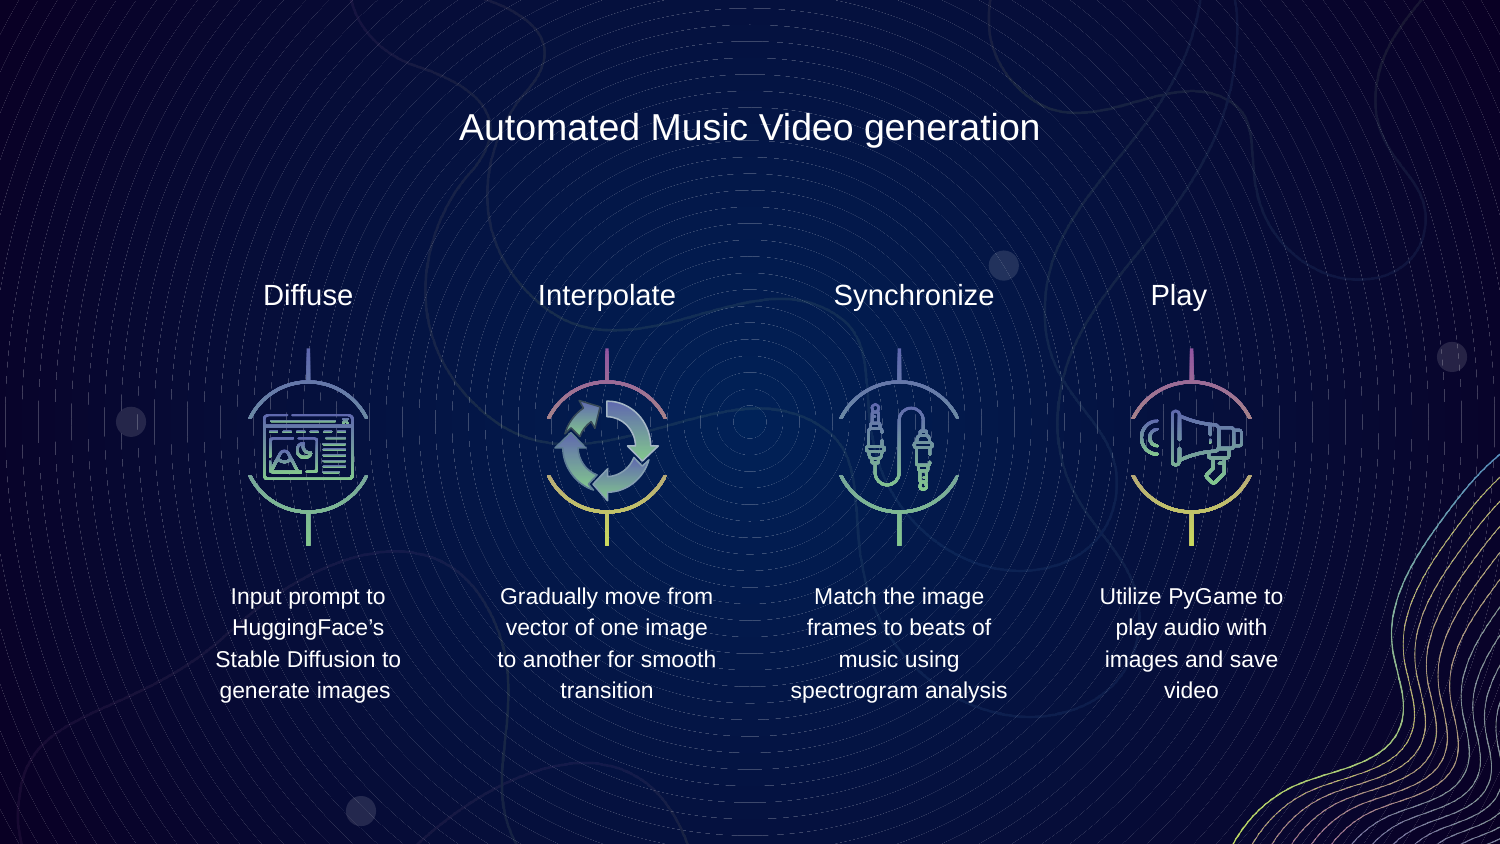

# Automated Music Video generation
Synchronize
Diffuse
Interpolate
Play

Input prompt to HuggingFace’s Stable Diffusion to generate images
Gradually move from vector of one image to another for smooth transition

Match the image frames to beats of music using spectrogram analysis
Utilize PyGame to play audio with images and save video